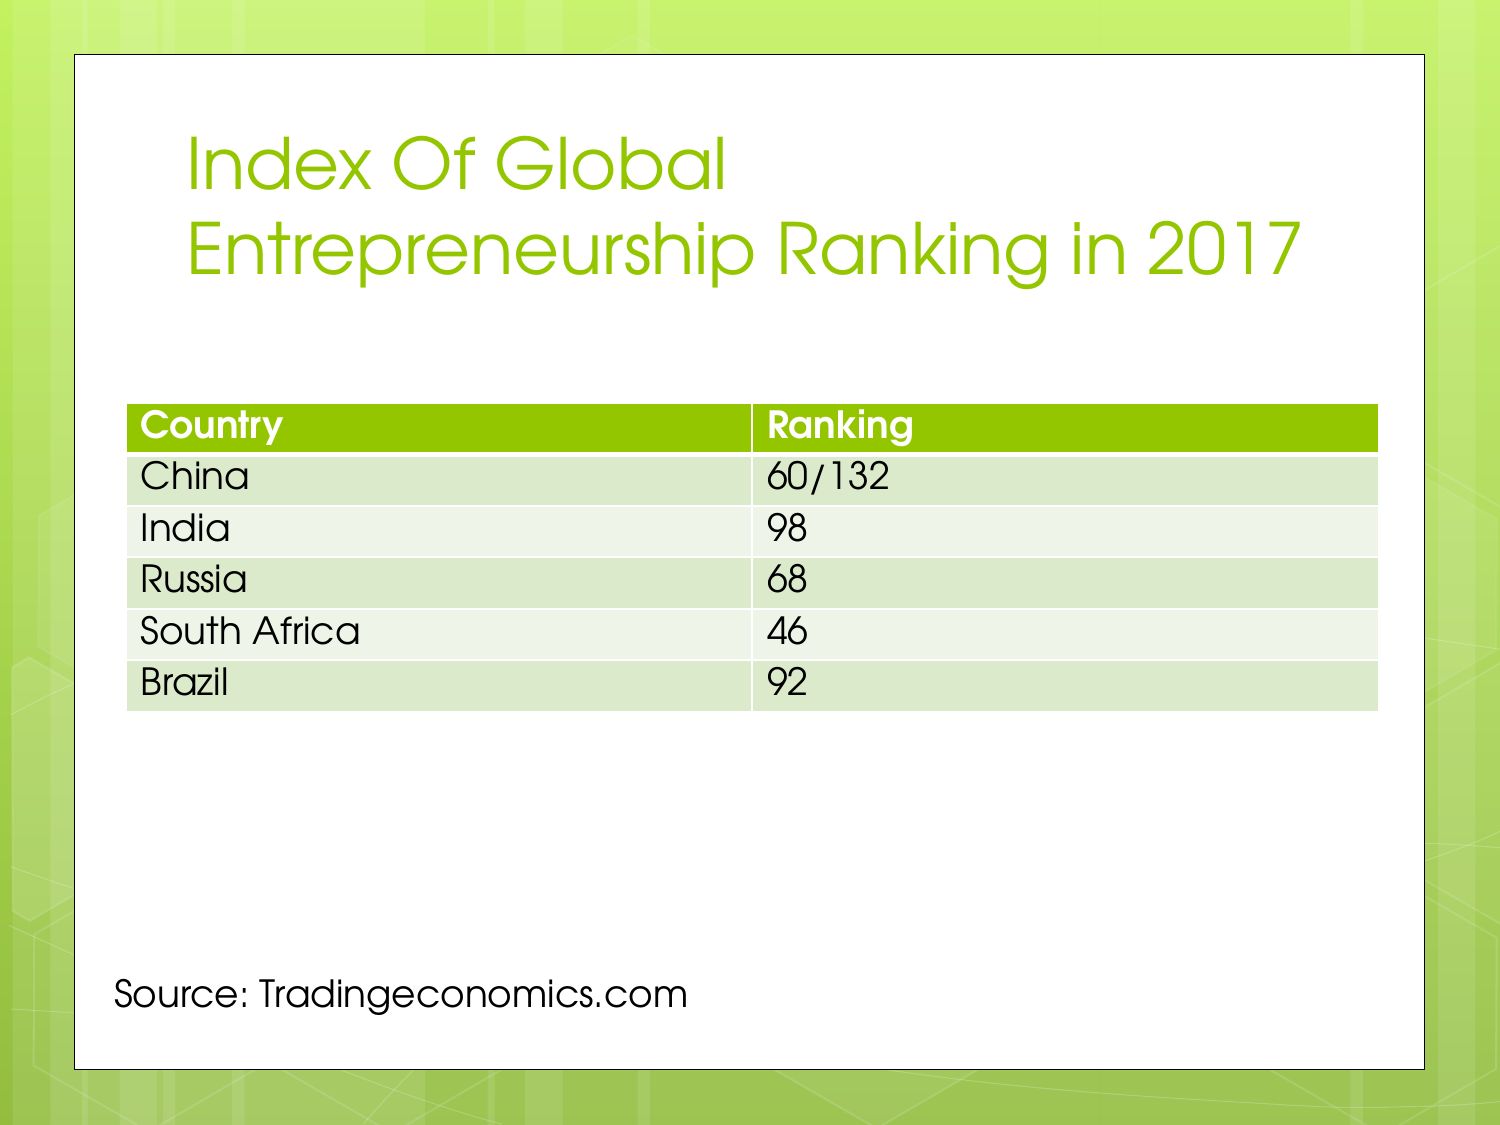

# Index Of Global Entrepreneurship Ranking in 2017
| Country | Ranking |
| --- | --- |
| China | 60/132 |
| India | 98 |
| Russia | 68 |
| South Africa | 46 |
| Brazil | 92 |
Source: Tradingeconomics.com